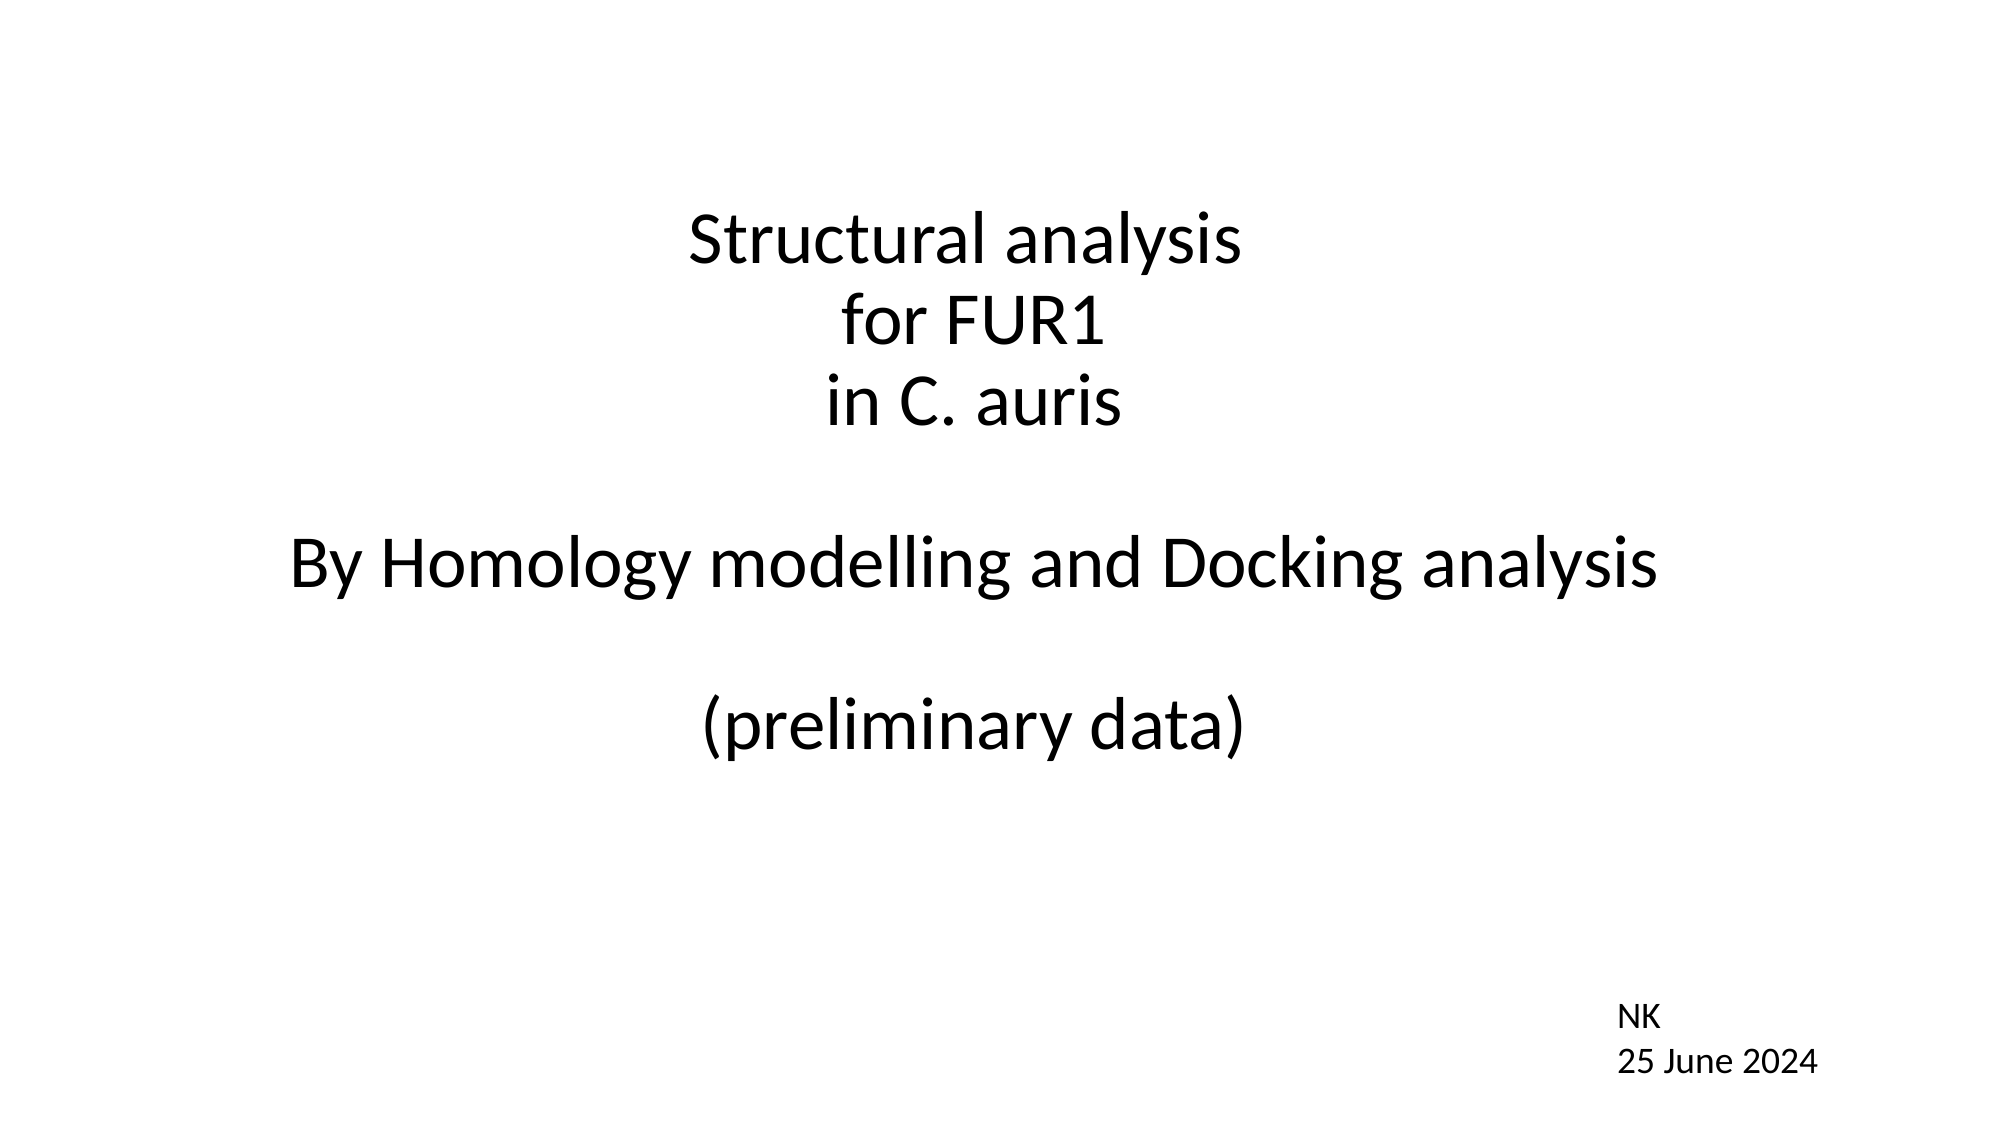

Structural analysis
for FUR1
in C. auris

By Homology modelling and Docking analysis

(preliminary data)
NK
25 June 2024